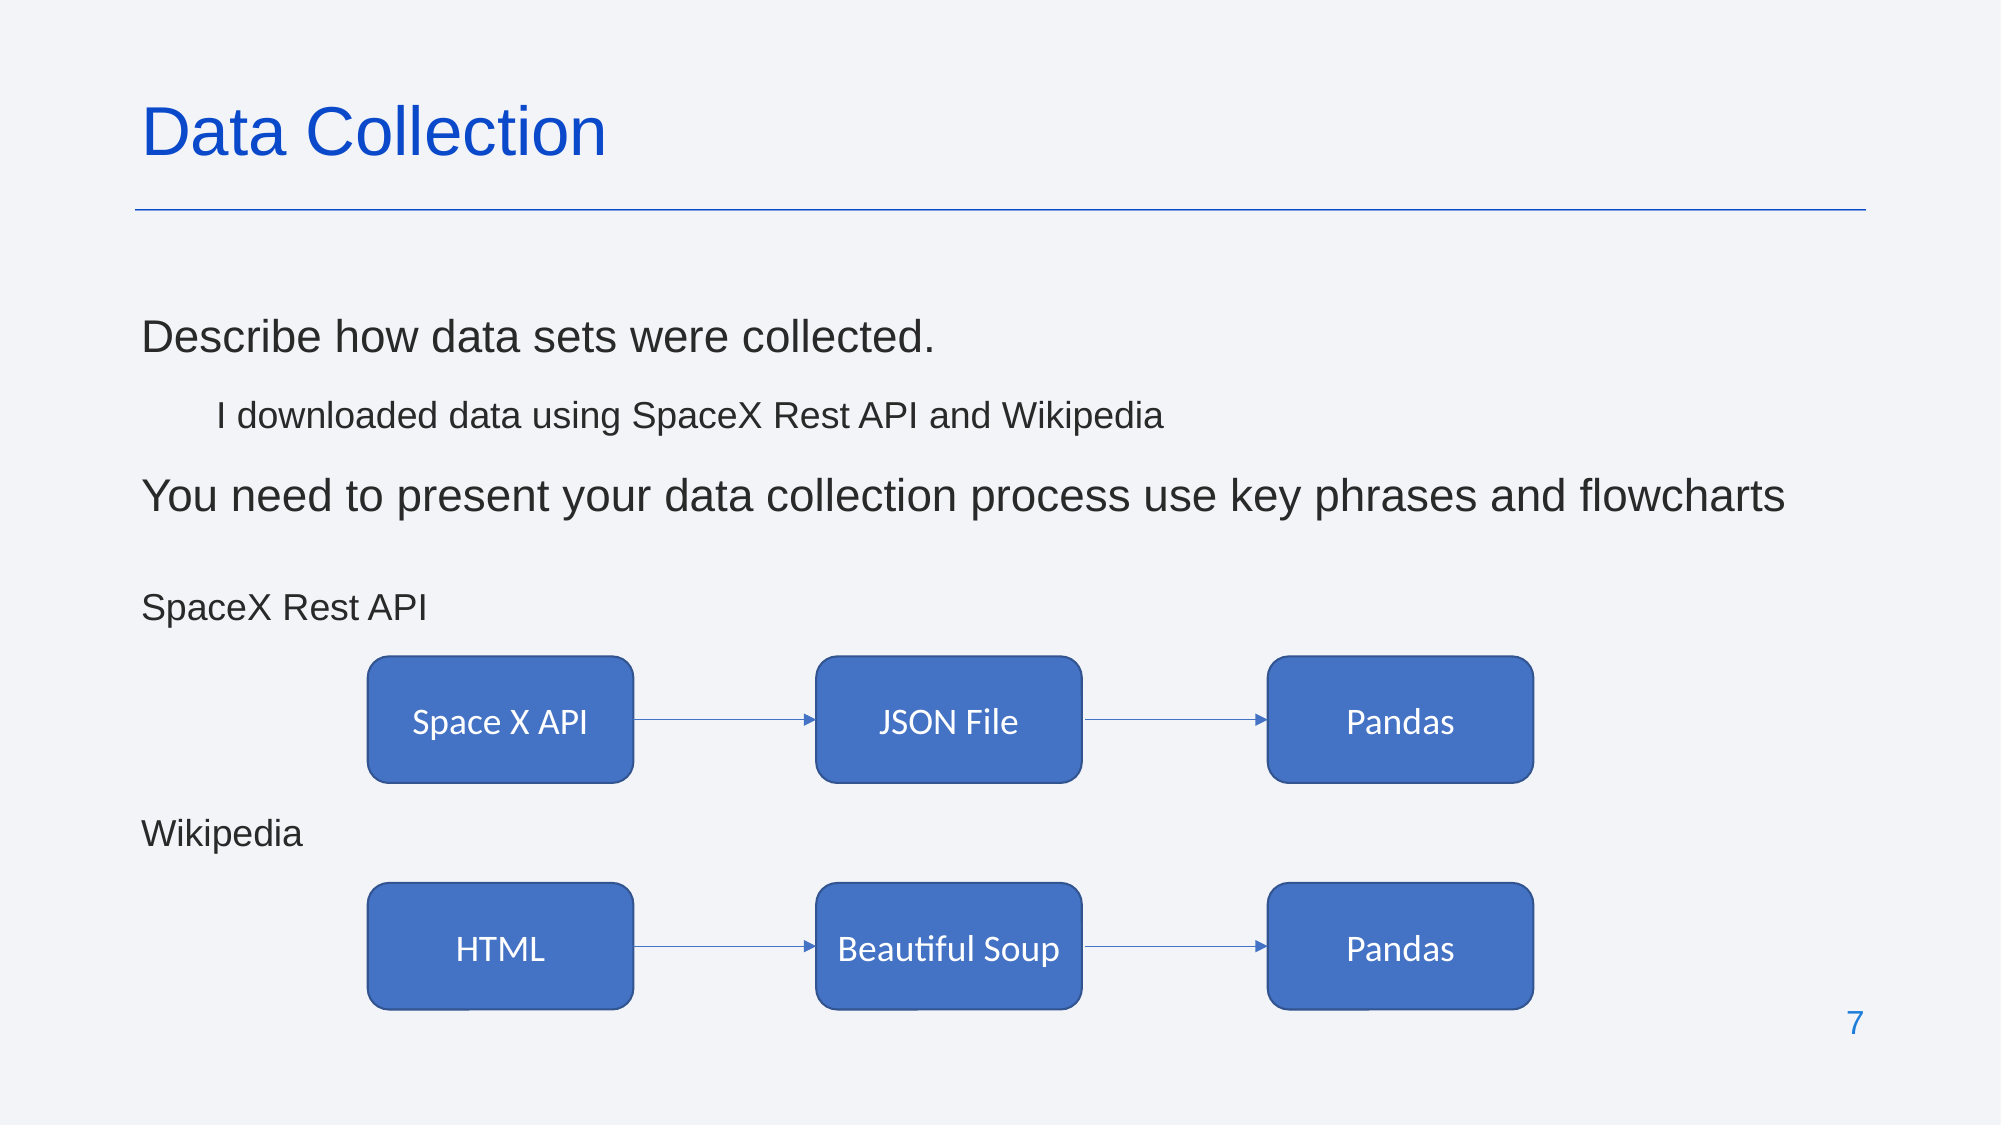

Data Collection
Describe how data sets were collected.
I downloaded data using SpaceX Rest API and Wikipedia
You need to present your data collection process use key phrases and flowcharts

SpaceX Rest API
Space X API
JSON File
Pandas
Wikipedia
HTML
Beautiful Soup
Pandas
7